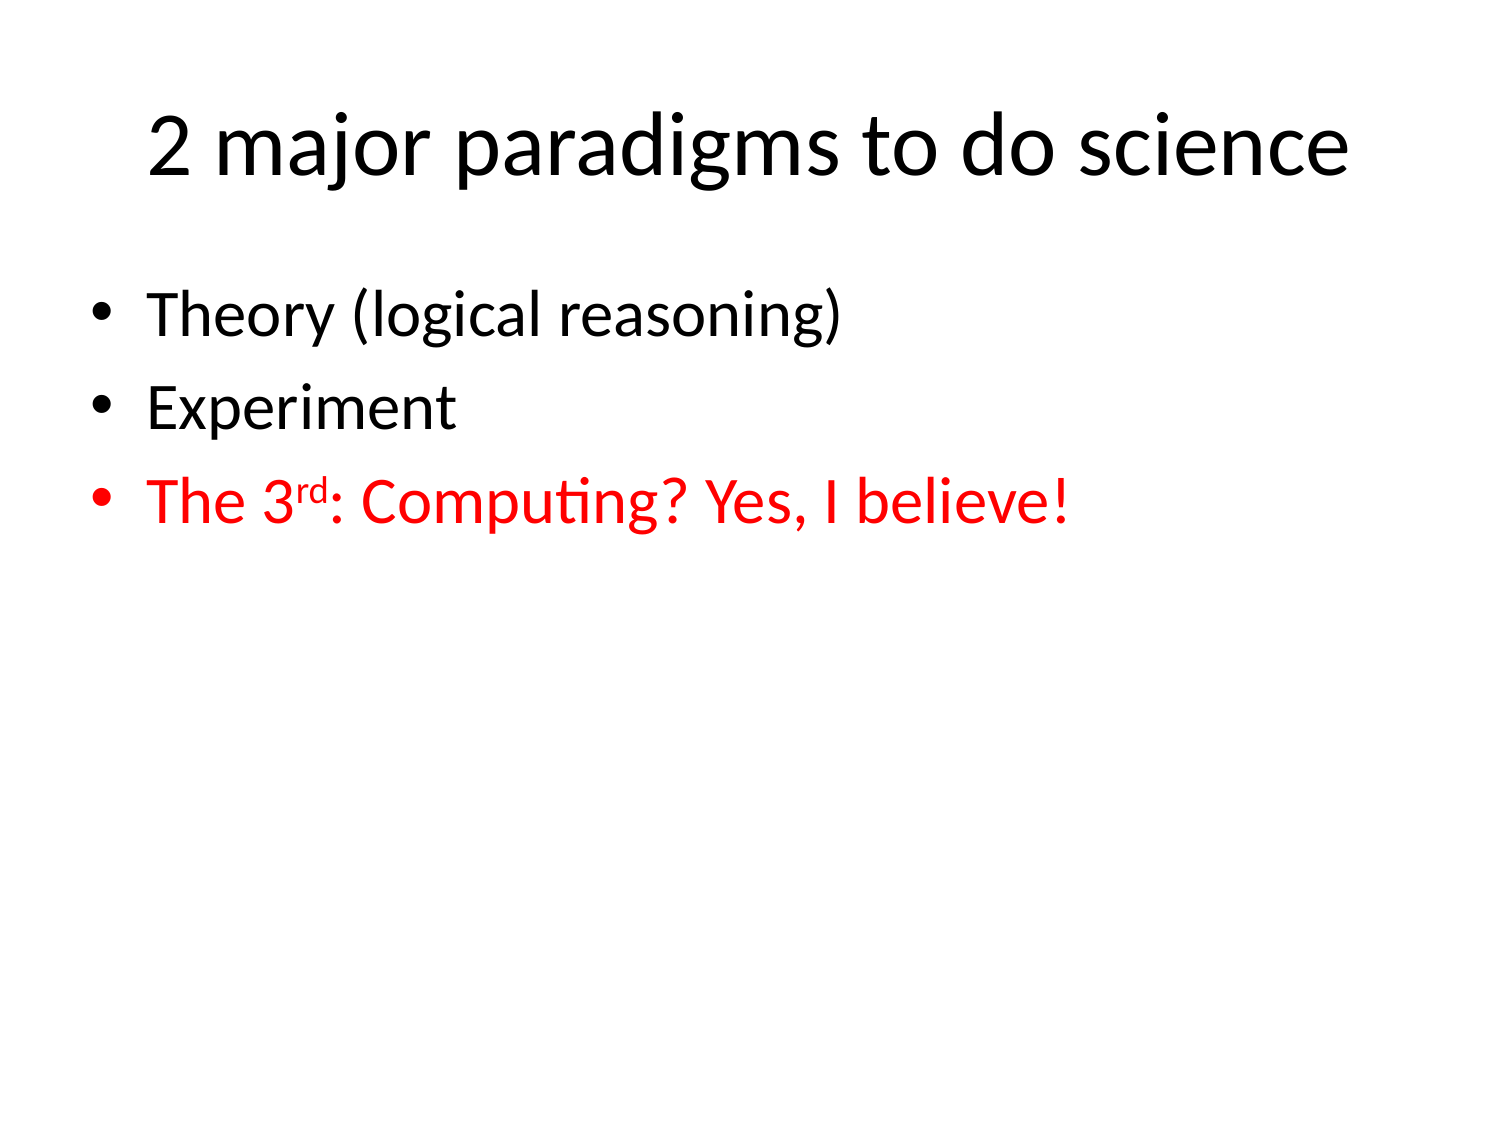

# 2 major paradigms to do science
Theory (logical reasoning)
Experiment
The 3rd: Computing? Yes, I believe!